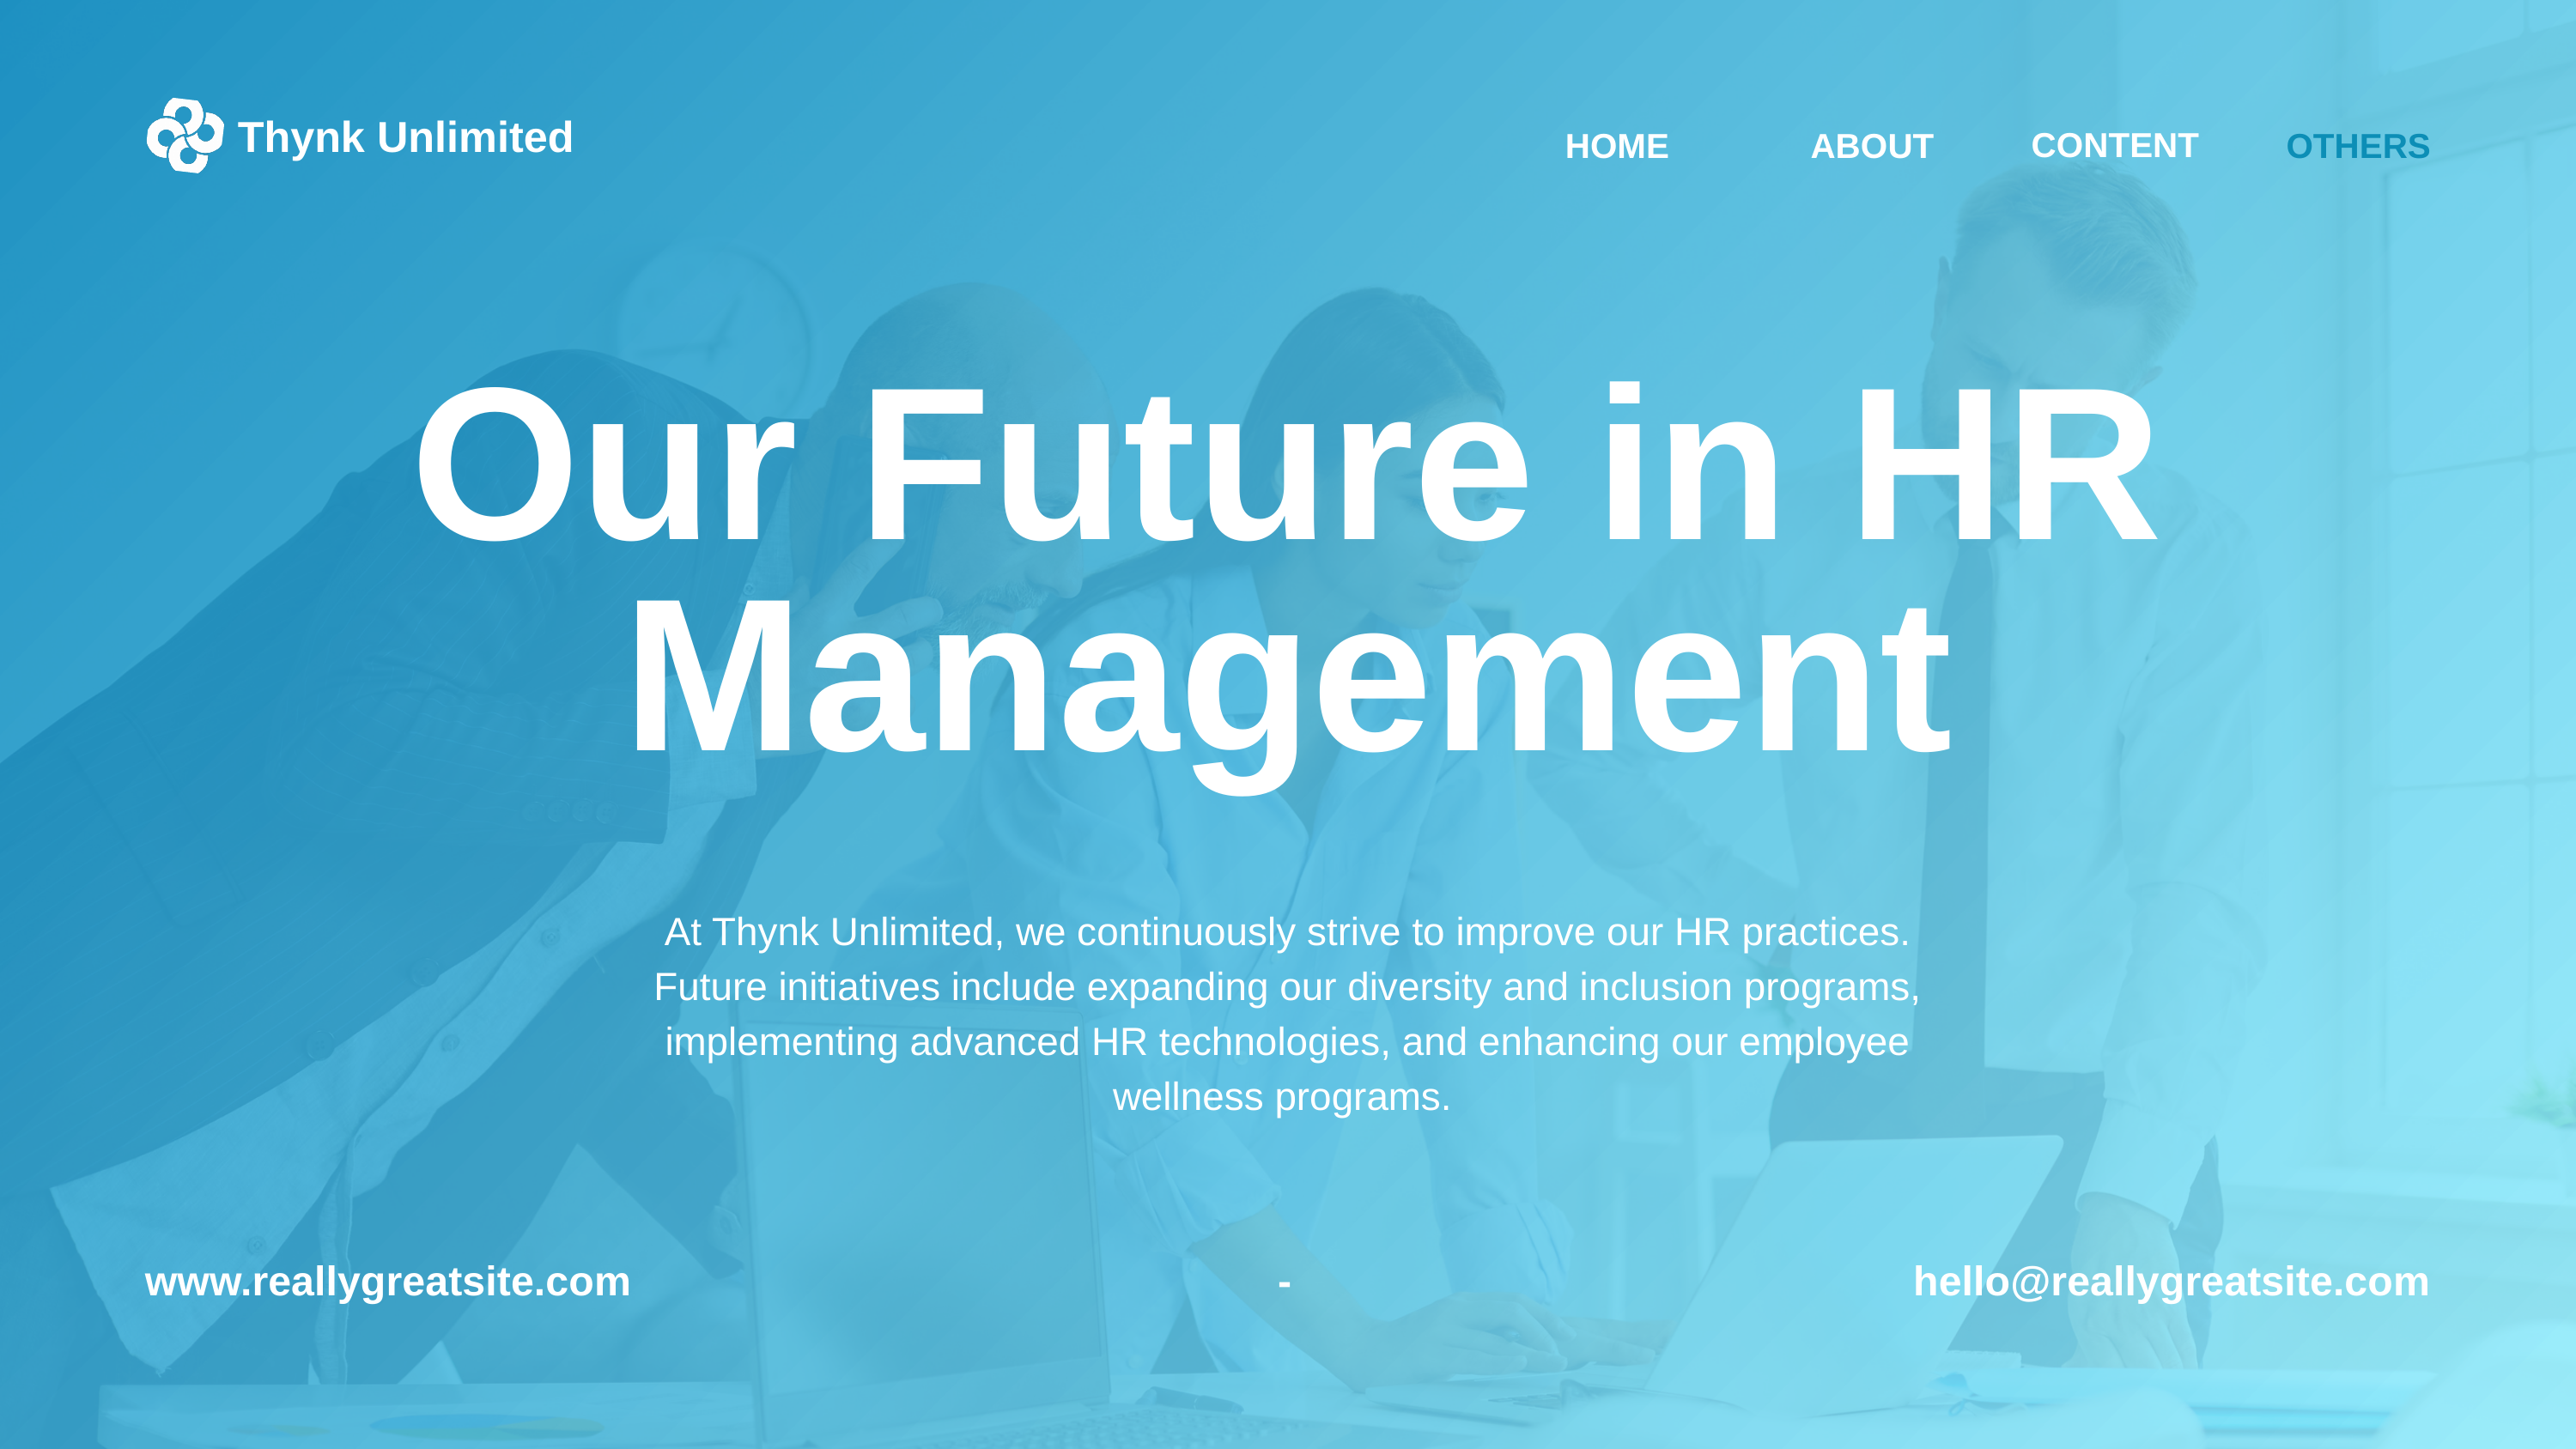

Thynk Unlimited
CONTENT
HOME
ABOUT
OTHERS
Our Future in HR Management
At Thynk Unlimited, we continuously strive to improve our HR practices. Future initiatives include expanding our diversity and inclusion programs, implementing advanced HR technologies, and enhancing our employee wellness programs.
www.reallygreatsite.com
-
hello@reallygreatsite.com